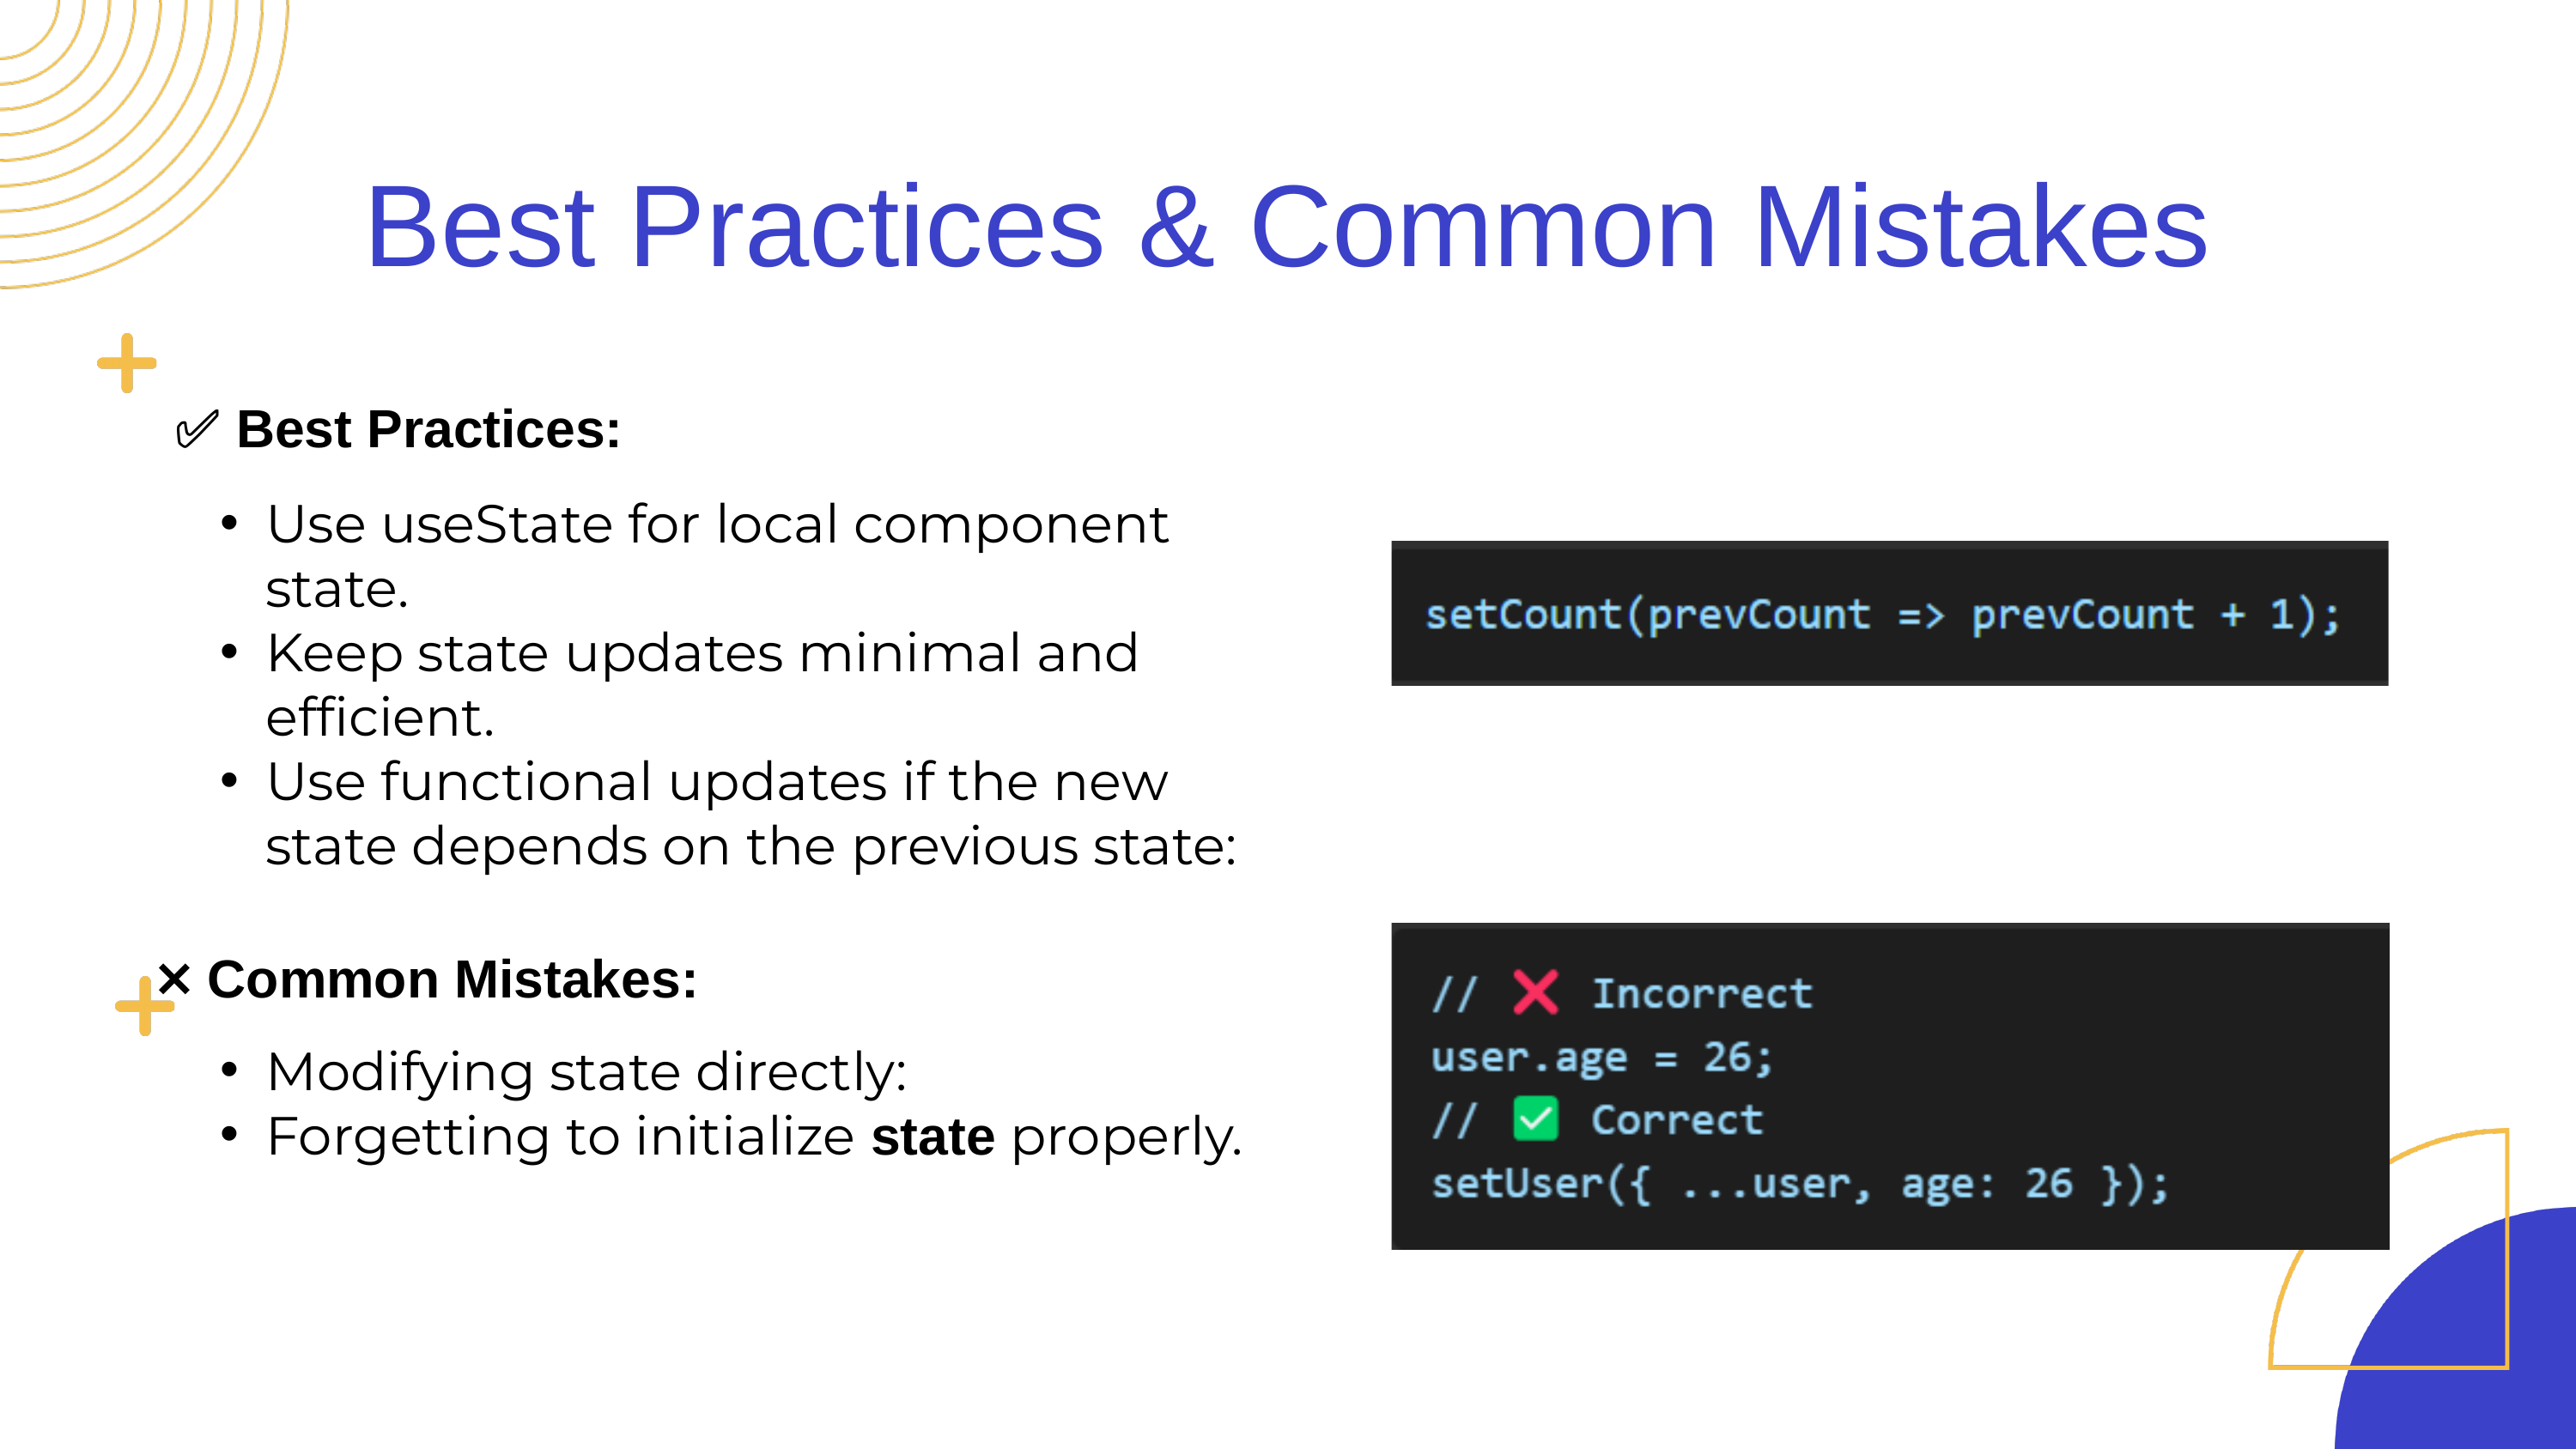

Best Practices & Common Mistakes
Search . . .

✅ Best Practices:
Use useState for local component state.
Keep state updates minimal and efficient.
Use functional updates if the new state depends on the previous state:

❌ Common Mistakes:

Modifying state directly:
Forgetting to initialize state properly.